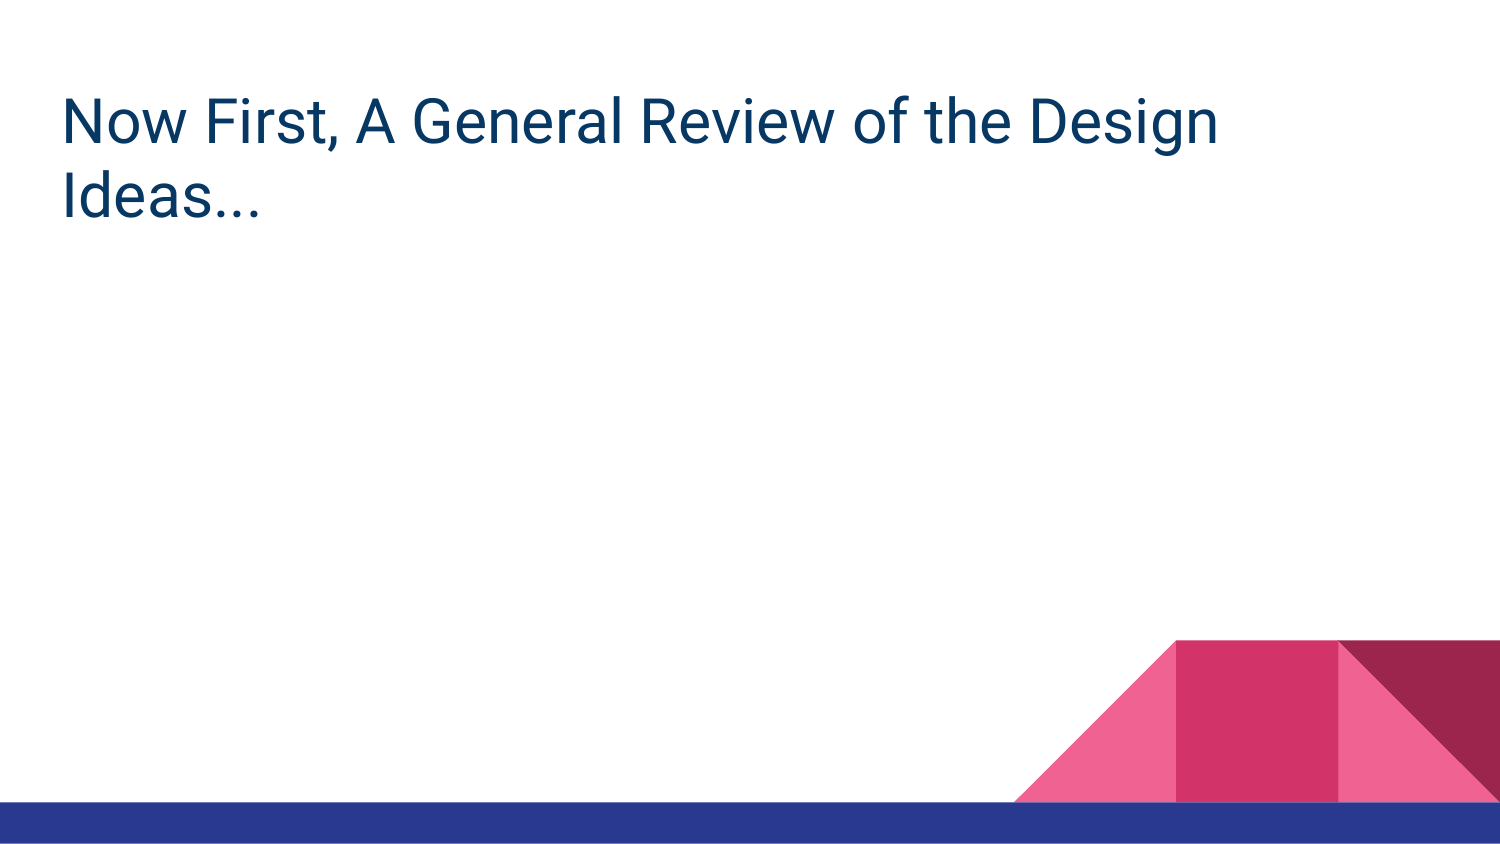

# Now First, A General Review of the Design Ideas...